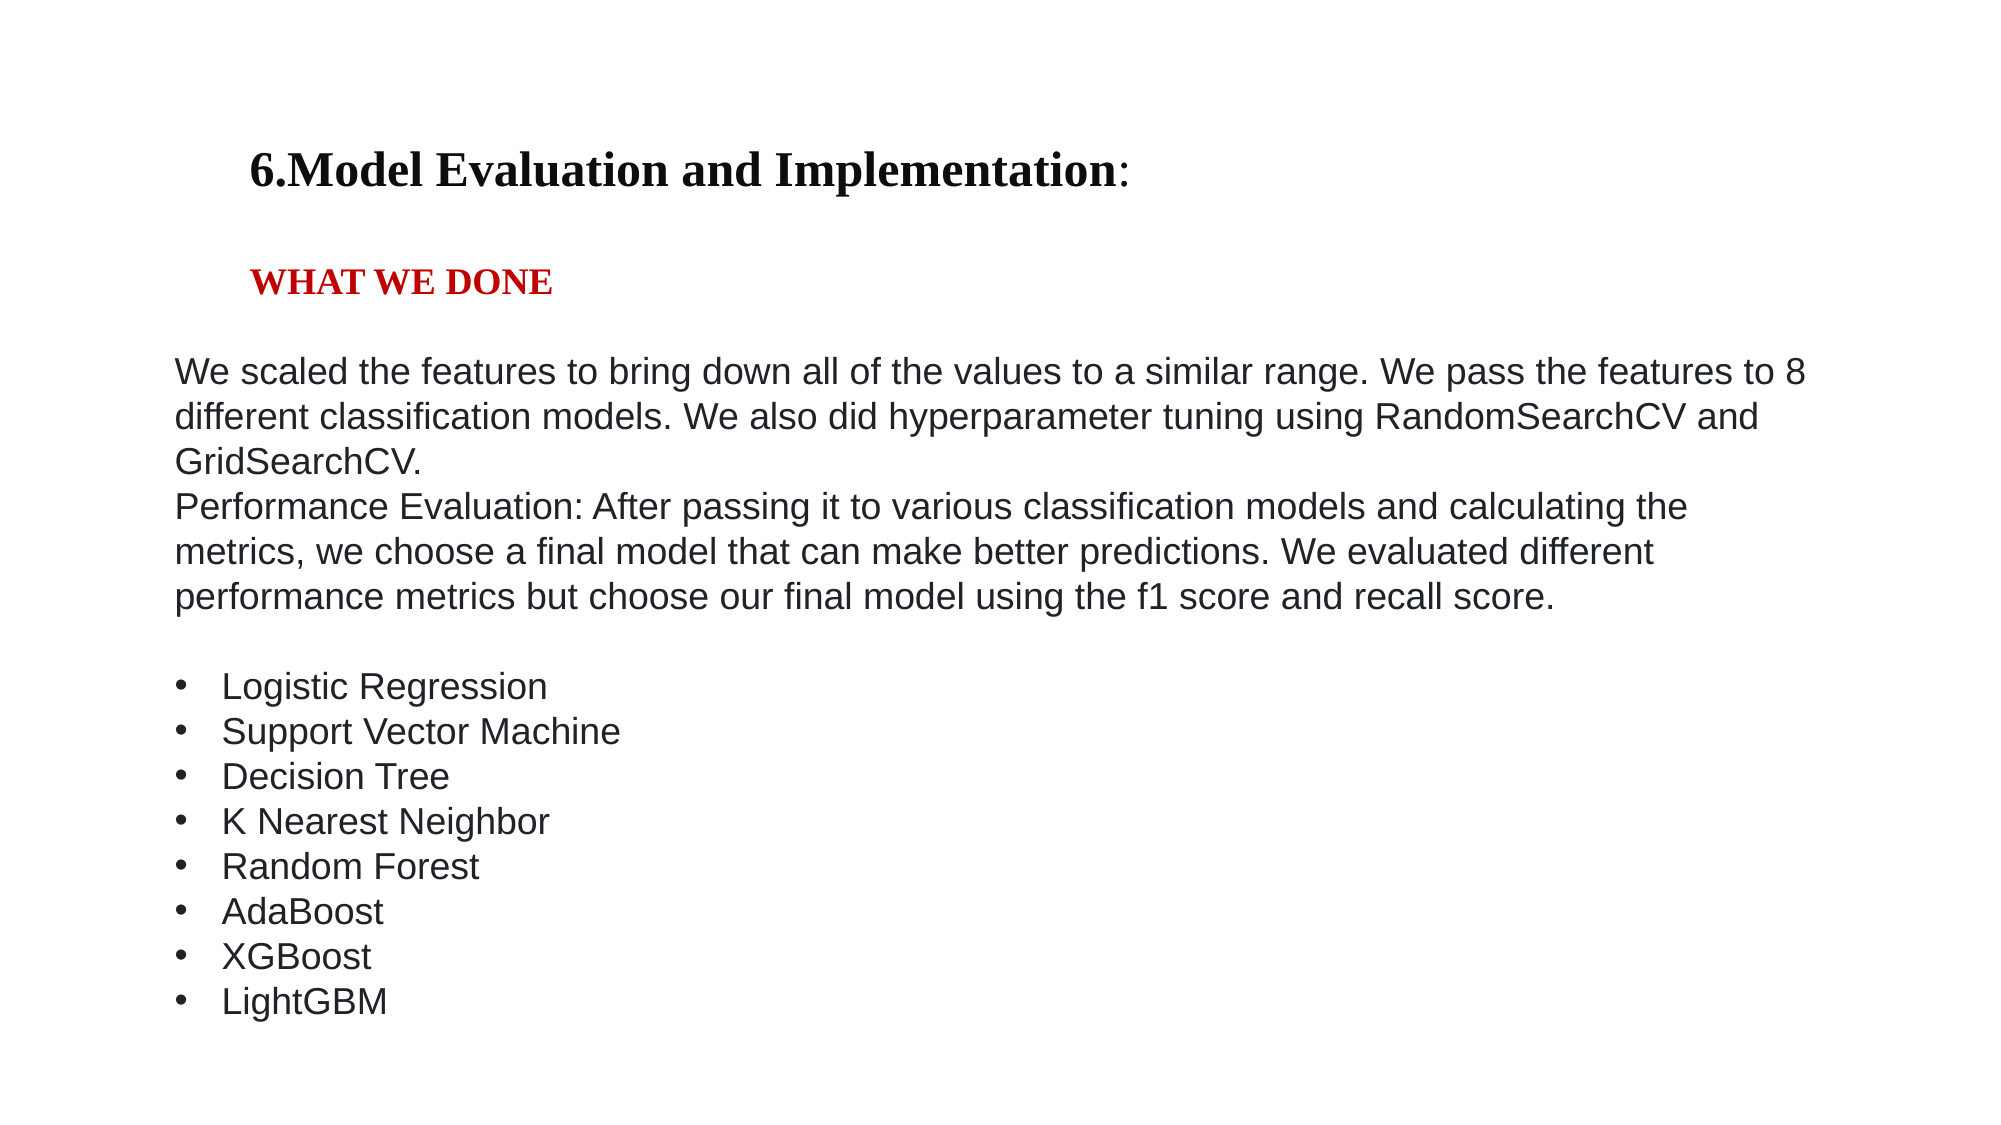

6.Model Evaluation and Implementation:

WHAT WE DONE

We scaled the features to bring down all of the values to a similar range. We pass the features to 8 different classification models. We also did hyperparameter tuning using RandomSearchCV and GridSearchCV.
Performance Evaluation: After passing it to various classification models and calculating the metrics, we choose a final model that can make better predictions. We evaluated different performance metrics but choose our final model using the f1 score and recall score.

Logistic Regression
Support Vector Machine
Decision Tree
K Nearest Neighbor
Random Forest
AdaBoost
XGBoost
LightGBM